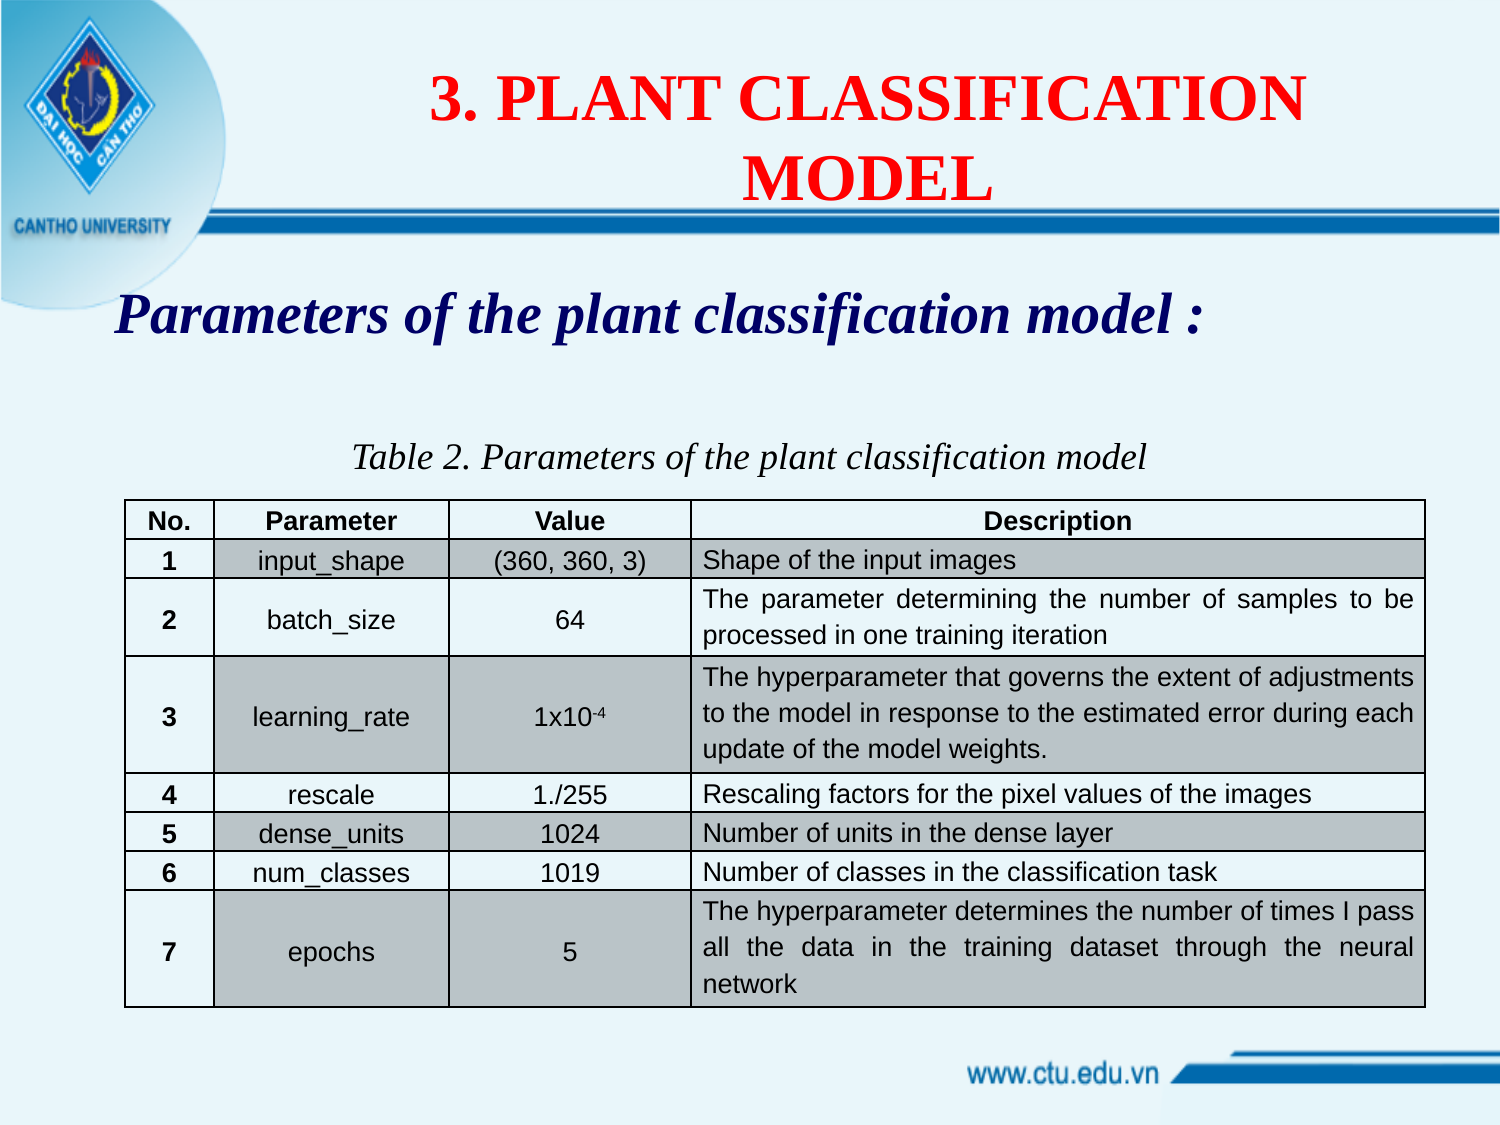

# 3. PLANT CLASSIFICATION MODEL
Parameters of the plant classification model :
Table 2. Parameters of the plant classification model
| No. | Parameter | Value | Description |
| --- | --- | --- | --- |
| 1 | input\_shape | (360, 360, 3) | Shape of the input images |
| 2 | batch\_size | 64 | The parameter determining the number of samples to be processed in one training iteration |
| 3 | learning\_rate | 1x10-4 | The hyperparameter that governs the extent of adjustments to the model in response to the estimated error during each update of the model weights. |
| 4 | rescale | 1./255 | Rescaling factors for the pixel values of the images |
| 5 | dense\_units | 1024 | Number of units in the dense layer |
| 6 | num\_classes | 1019 | Number of classes in the classification task |
| 7 | epochs | 5 | The hyperparameter determines the number of times I pass all the data in the training dataset through the neural network |